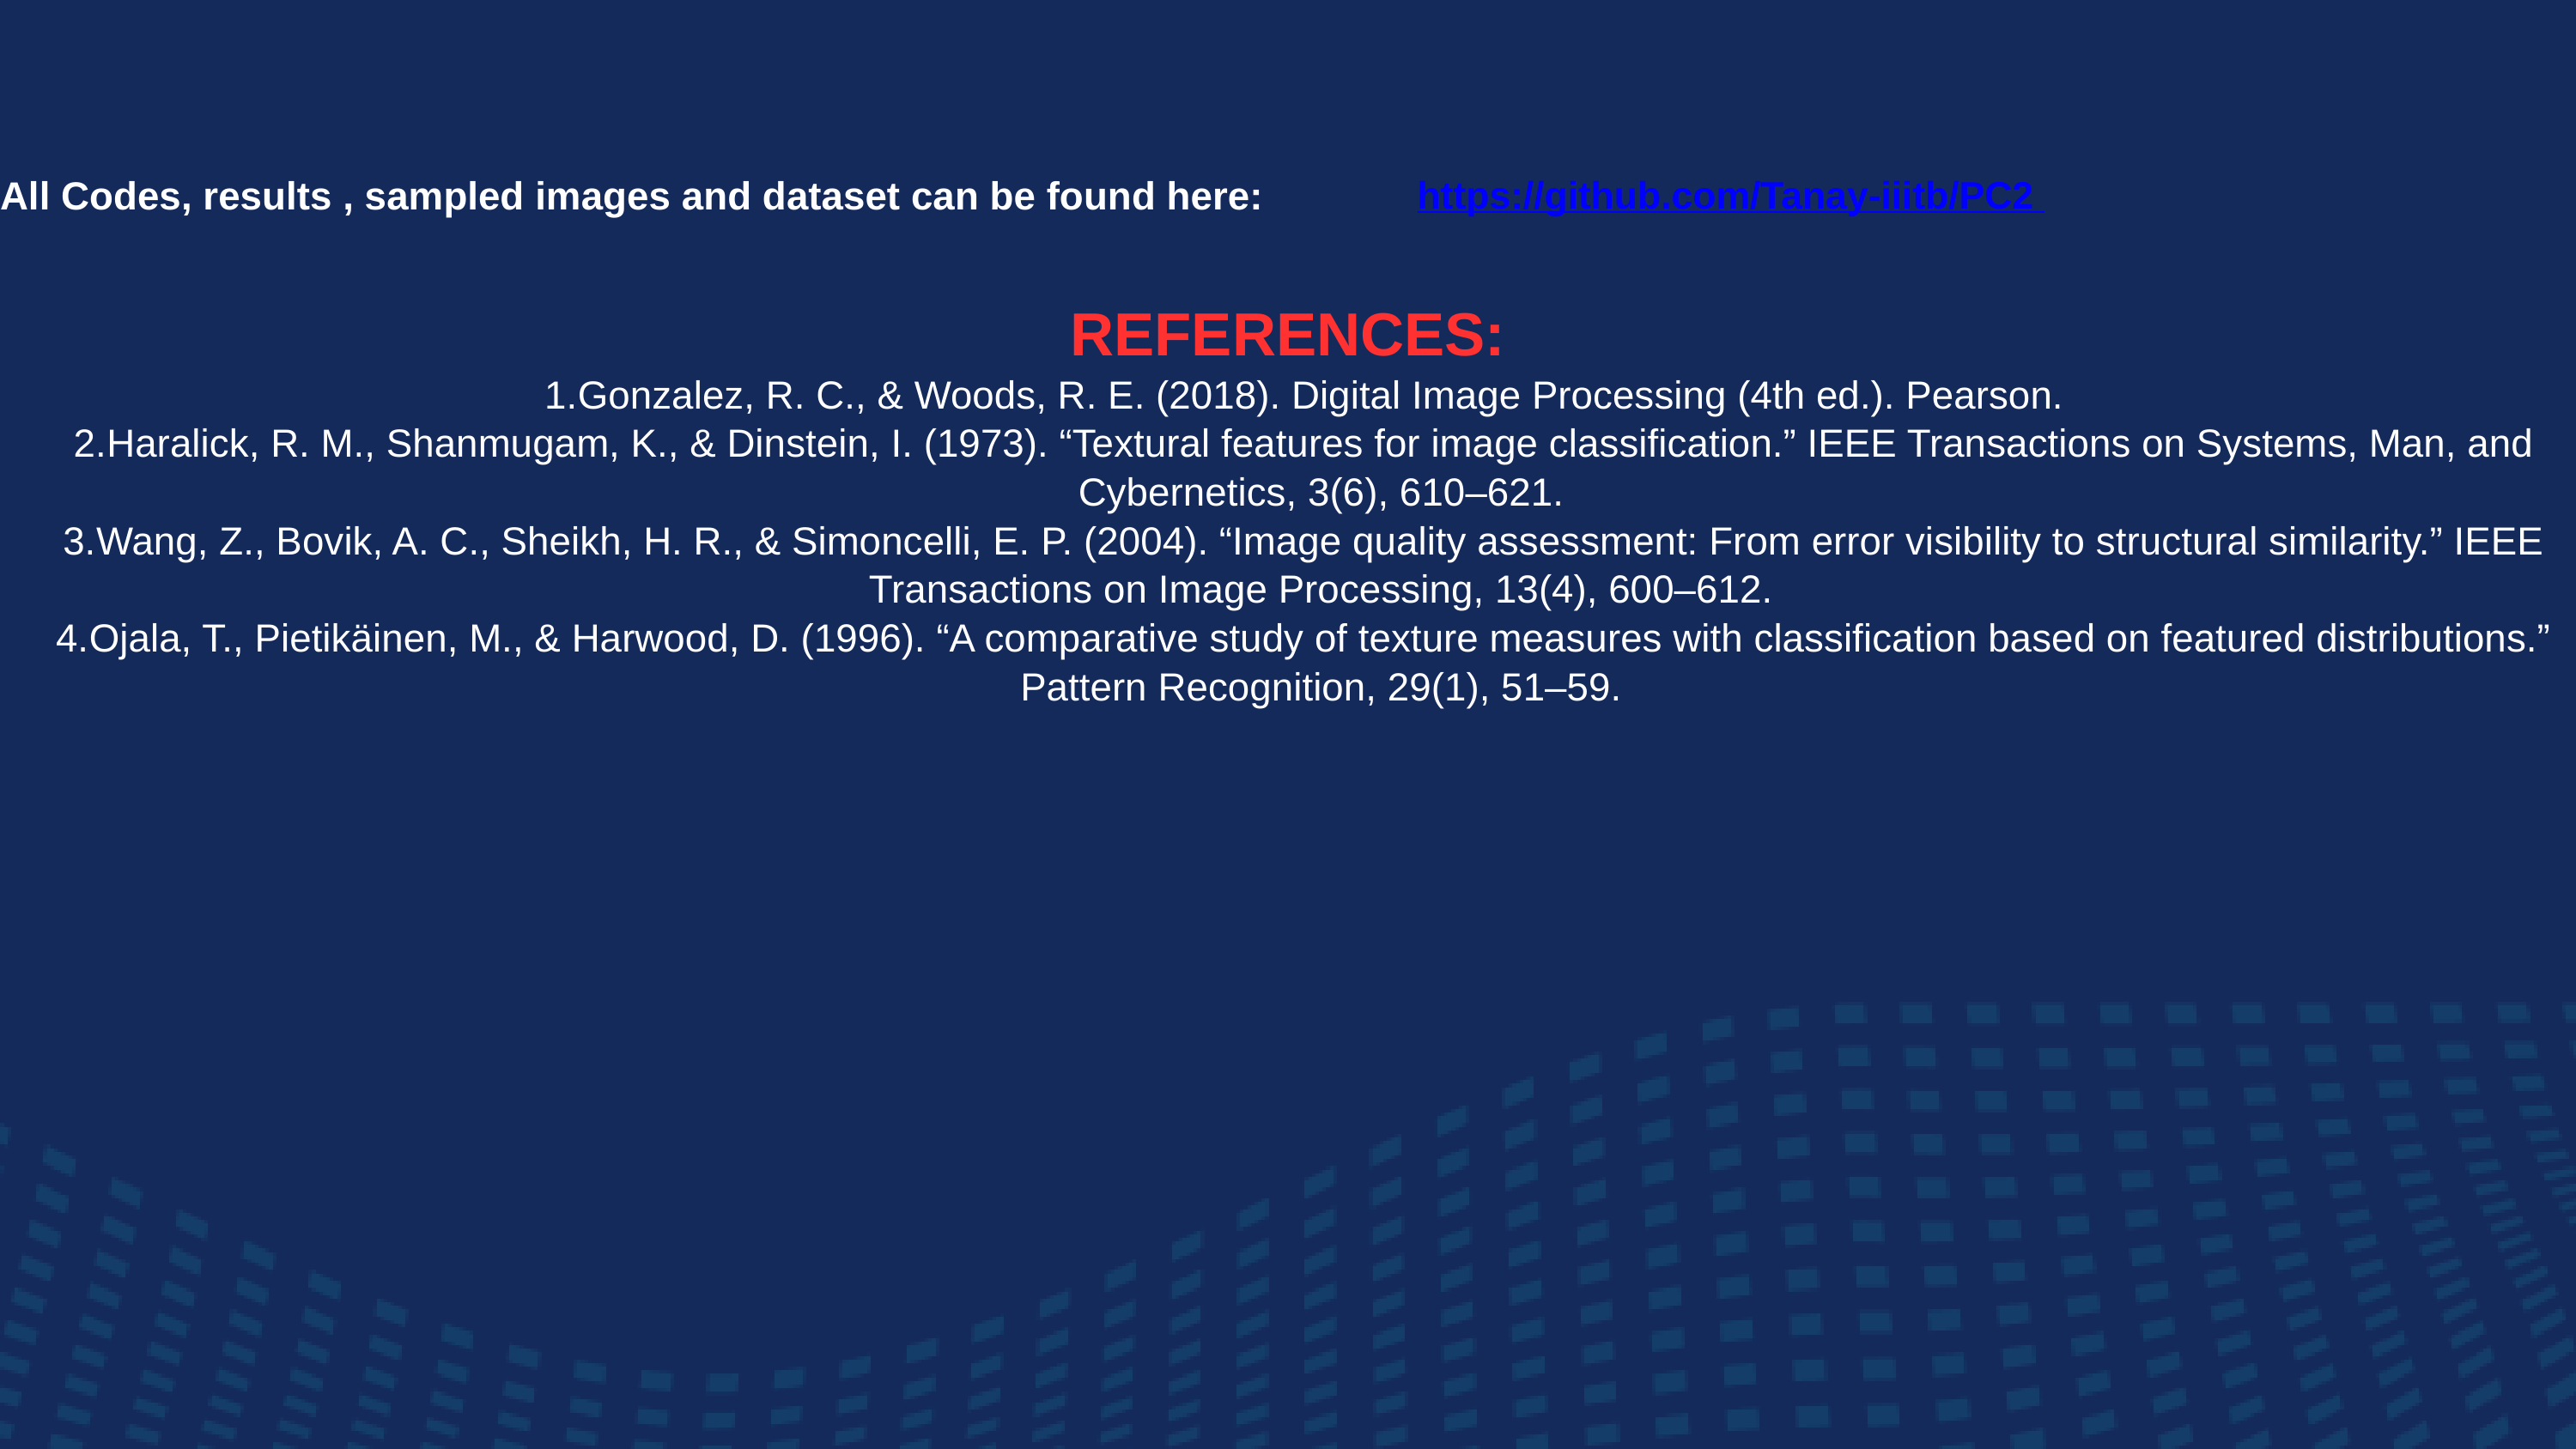

All Codes, results , sampled images and dataset can be found here:

REFERENCES:
Gonzalez, R. C., & Woods, R. E. (2018). Digital Image Processing (4th ed.). Pearson.
Haralick, R. M., Shanmugam, K., & Dinstein, I. (1973). “Textural features for image classification.” IEEE Transactions on Systems, Man, and Cybernetics, 3(6), 610–621.
Wang, Z., Bovik, A. C., Sheikh, H. R., & Simoncelli, E. P. (2004). “Image quality assessment: From error visibility to structural similarity.” IEEE Transactions on Image Processing, 13(4), 600–612.
Ojala, T., Pietikäinen, M., & Harwood, D. (1996). “A comparative study of texture measures with classification based on featured distributions.” Pattern Recognition, 29(1), 51–59.

https://github.com/Tanay-iiitb/PC2
Get Started